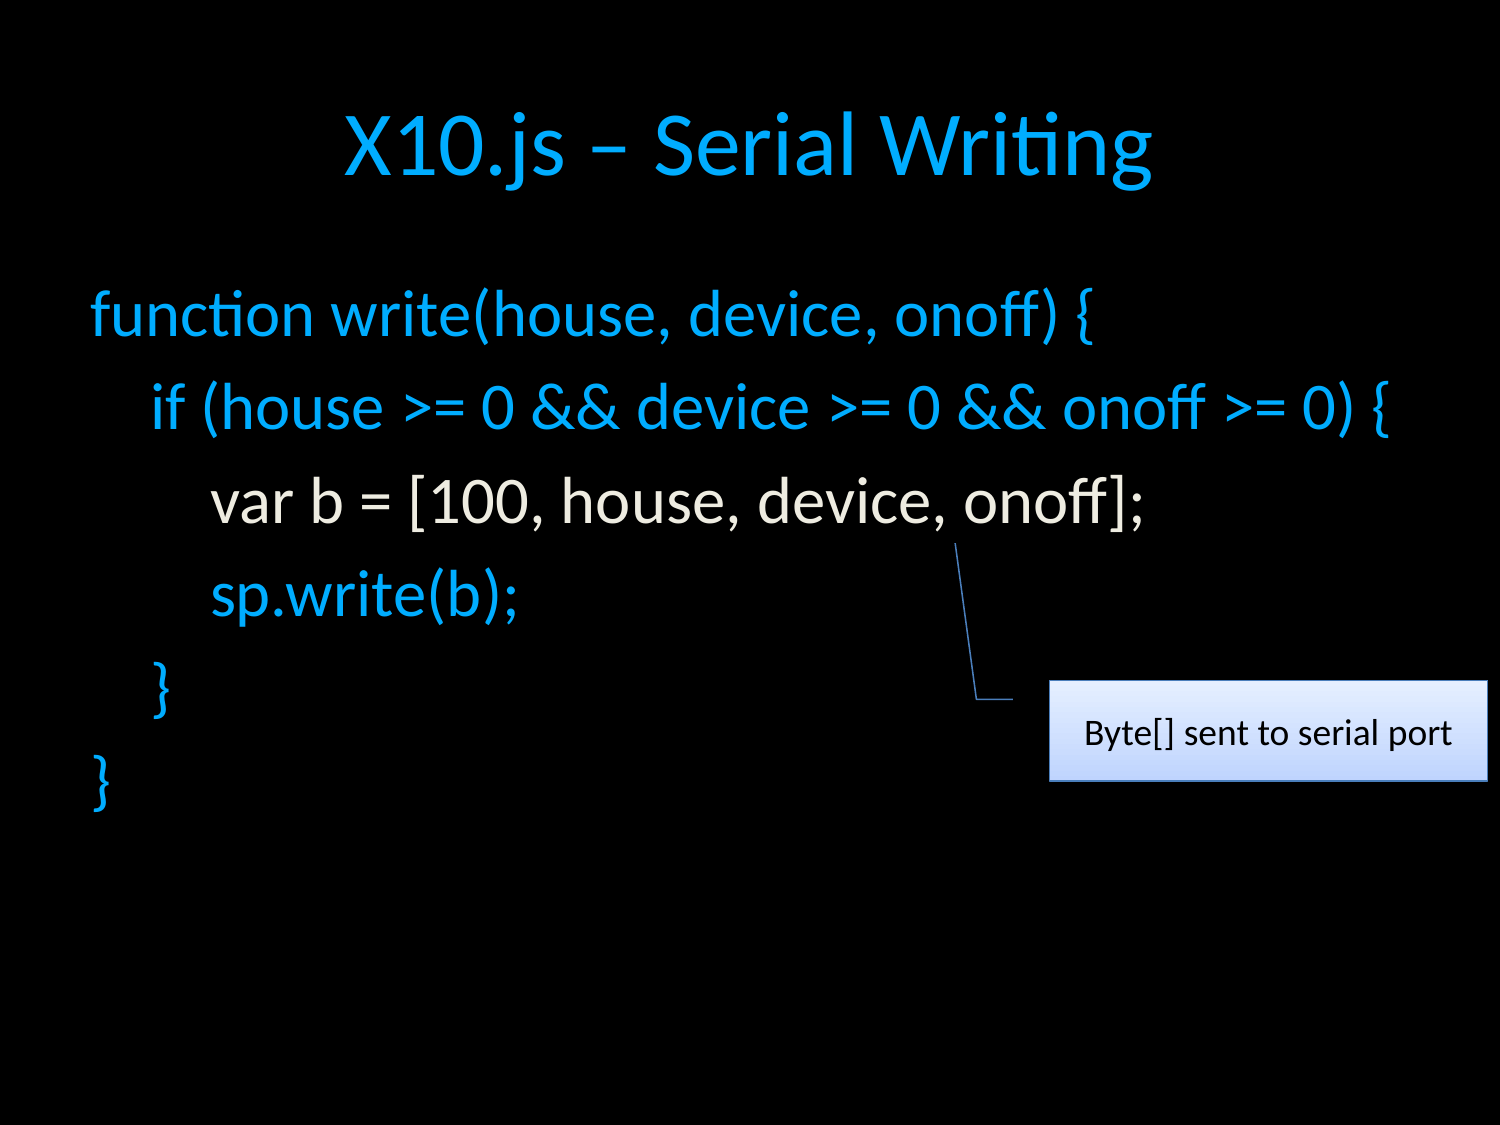

# X10.js – Serial Writing
function write(house, device, onoff) {
    if (house >= 0 && device >= 0 && onoff >= 0) {
        var b = [100, house, device, onoff];
        sp.write(b);
    }
}

Byte[] sent to serial port